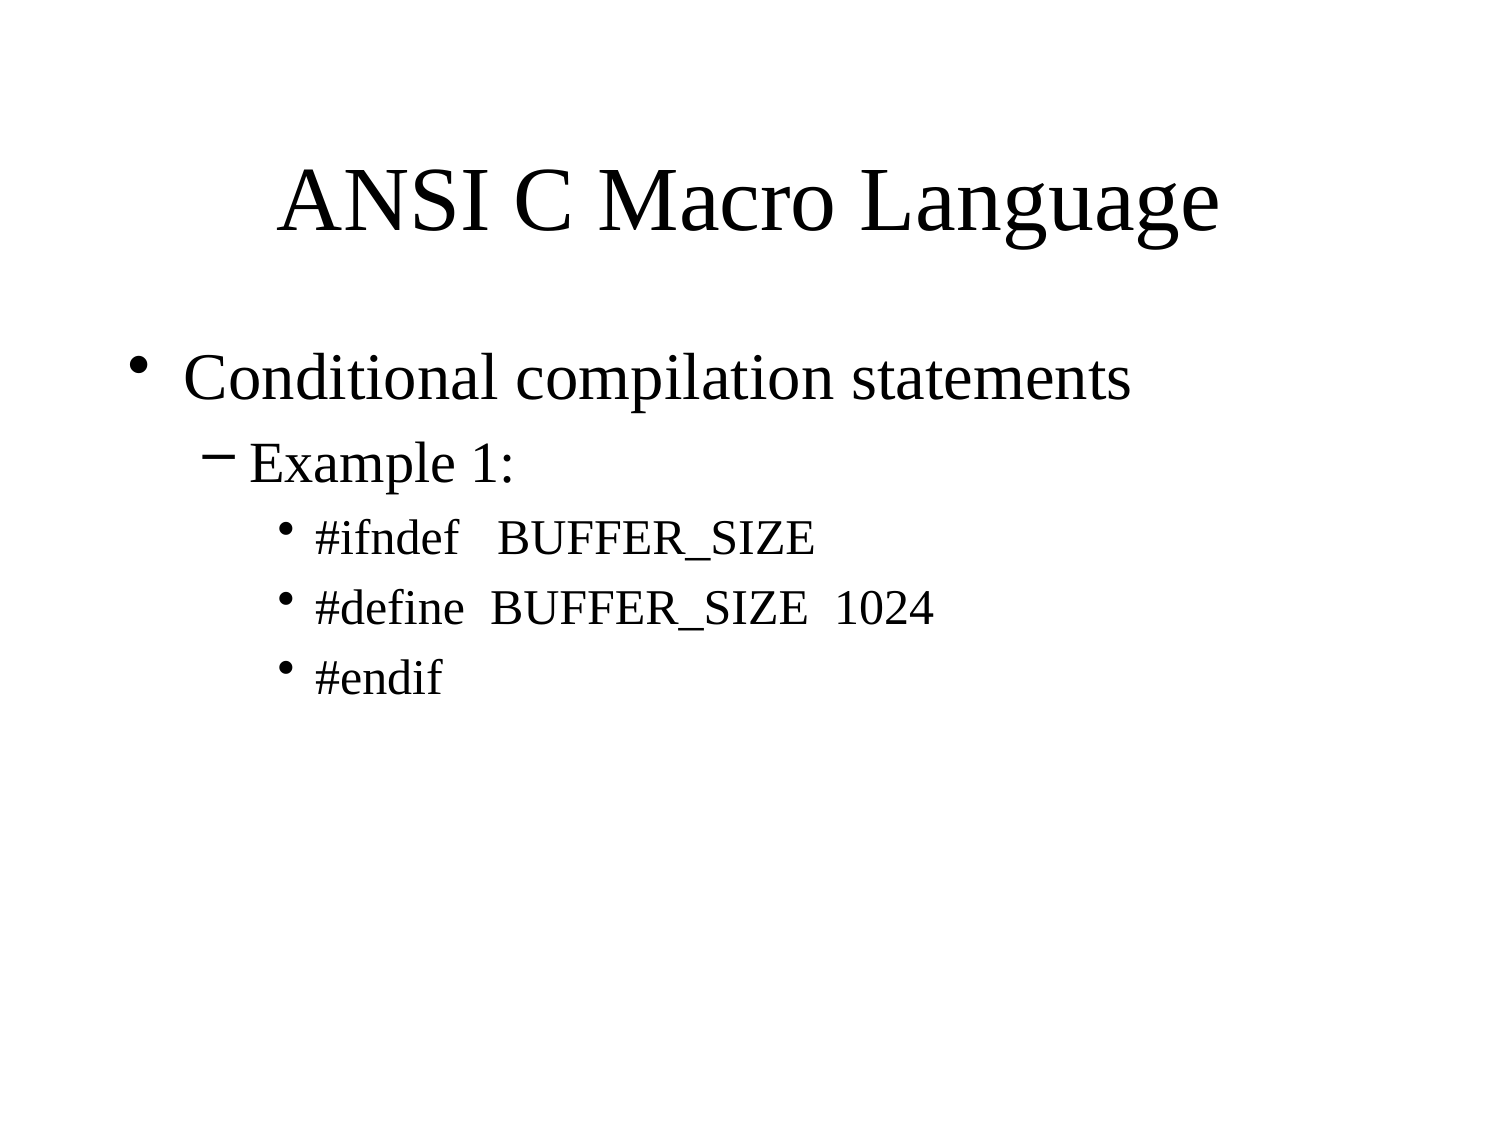

# ANSI C Macro Language
Conditional compilation statements
Example 1:
#ifndef   BUFFER_SIZE
#define  BUFFER_SIZE  1024
#endif